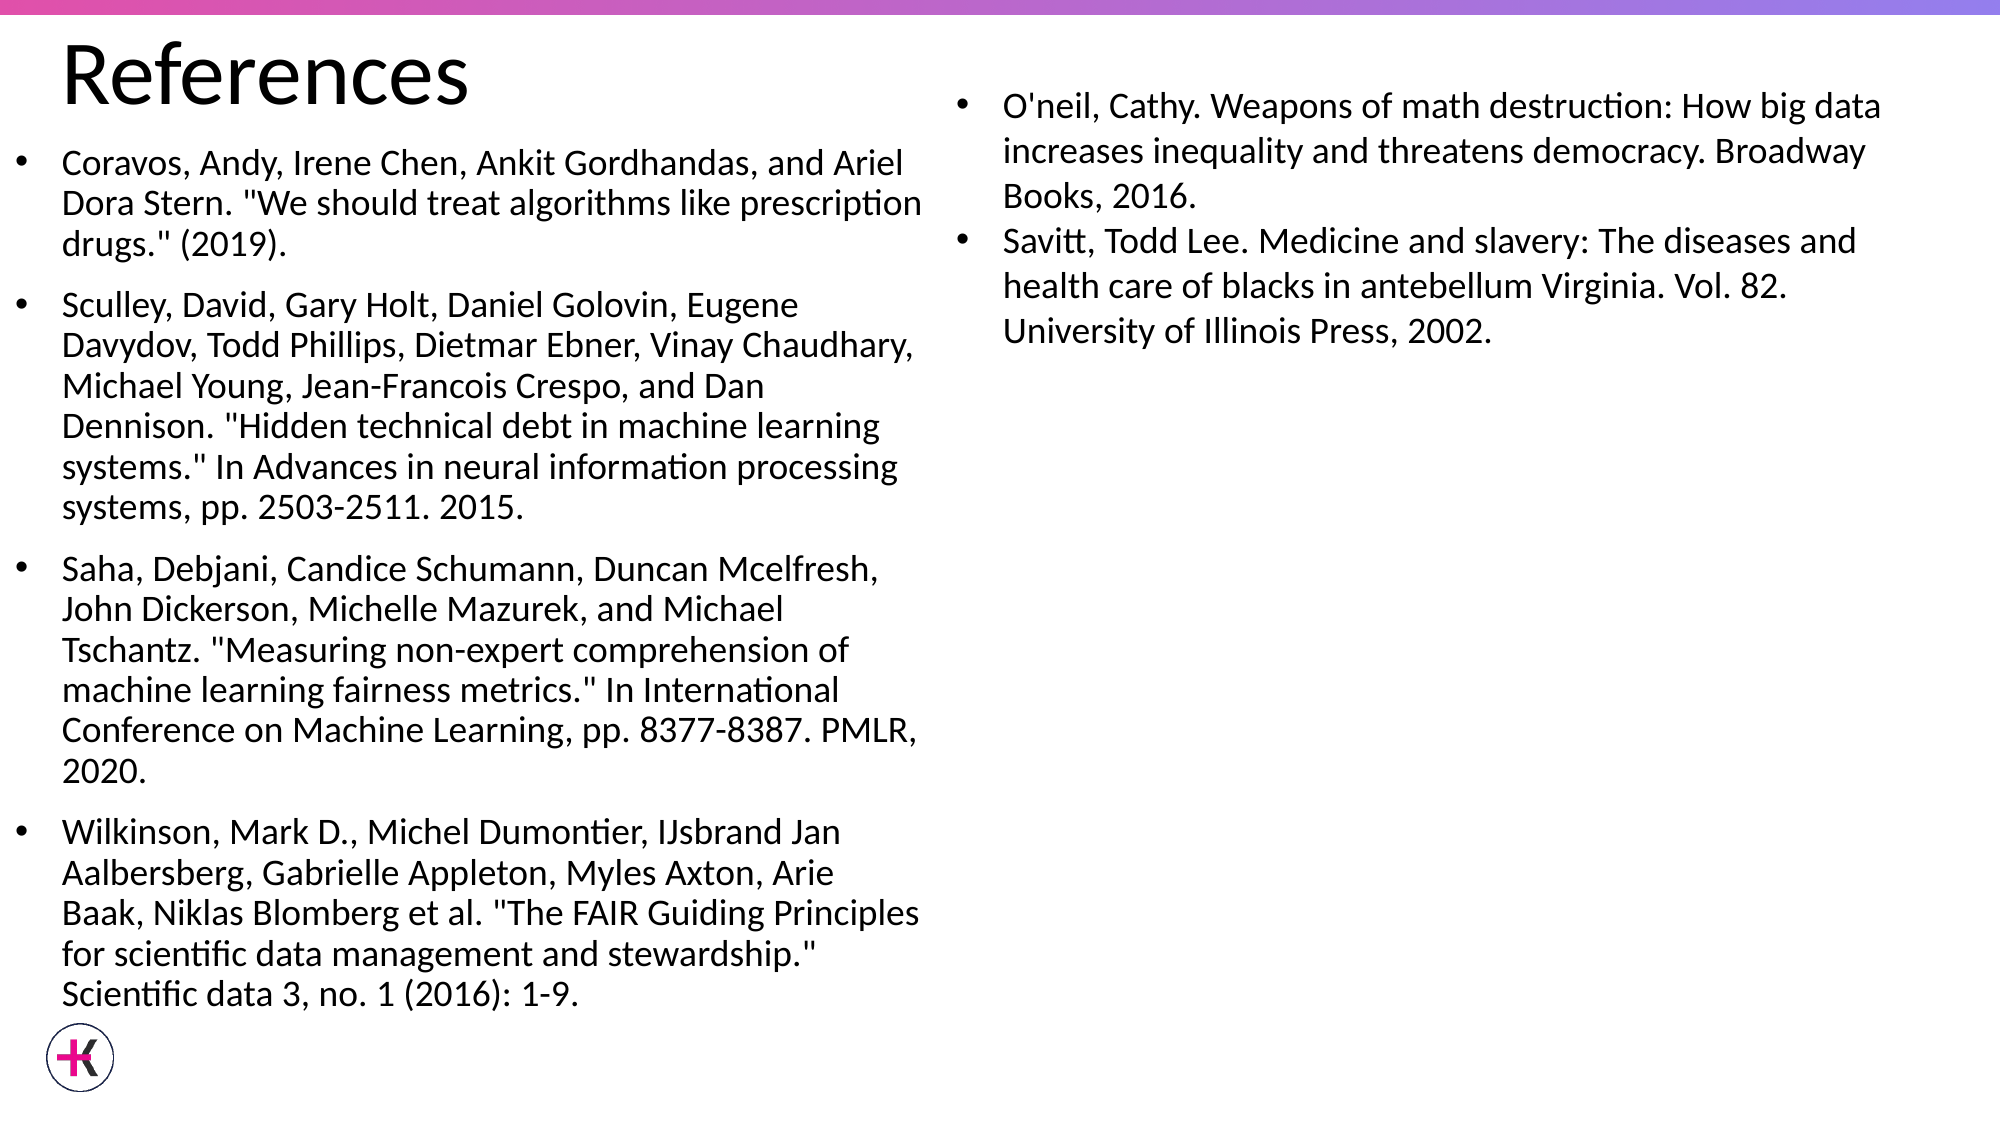

# References
O'neil, Cathy. Weapons of math destruction: How big data increases inequality and threatens democracy. Broadway Books, 2016.
Savitt, Todd Lee. Medicine and slavery: The diseases and health care of blacks in antebellum Virginia. Vol. 82. University of Illinois Press, 2002.
Coravos, Andy, Irene Chen, Ankit Gordhandas, and Ariel Dora Stern. "We should treat algorithms like prescription drugs." (2019).
Sculley, David, Gary Holt, Daniel Golovin, Eugene Davydov, Todd Phillips, Dietmar Ebner, Vinay Chaudhary, Michael Young, Jean-Francois Crespo, and Dan Dennison. "Hidden technical debt in machine learning systems." In Advances in neural information processing systems, pp. 2503-2511. 2015.
Saha, Debjani, Candice Schumann, Duncan Mcelfresh, John Dickerson, Michelle Mazurek, and Michael Tschantz. "Measuring non-expert comprehension of machine learning fairness metrics." In International Conference on Machine Learning, pp. 8377-8387. PMLR, 2020.
Wilkinson, Mark D., Michel Dumontier, IJsbrand Jan Aalbersberg, Gabrielle Appleton, Myles Axton, Arie Baak, Niklas Blomberg et al. "The FAIR Guiding Principles for scientific data management and stewardship." Scientific data 3, no. 1 (2016): 1-9.